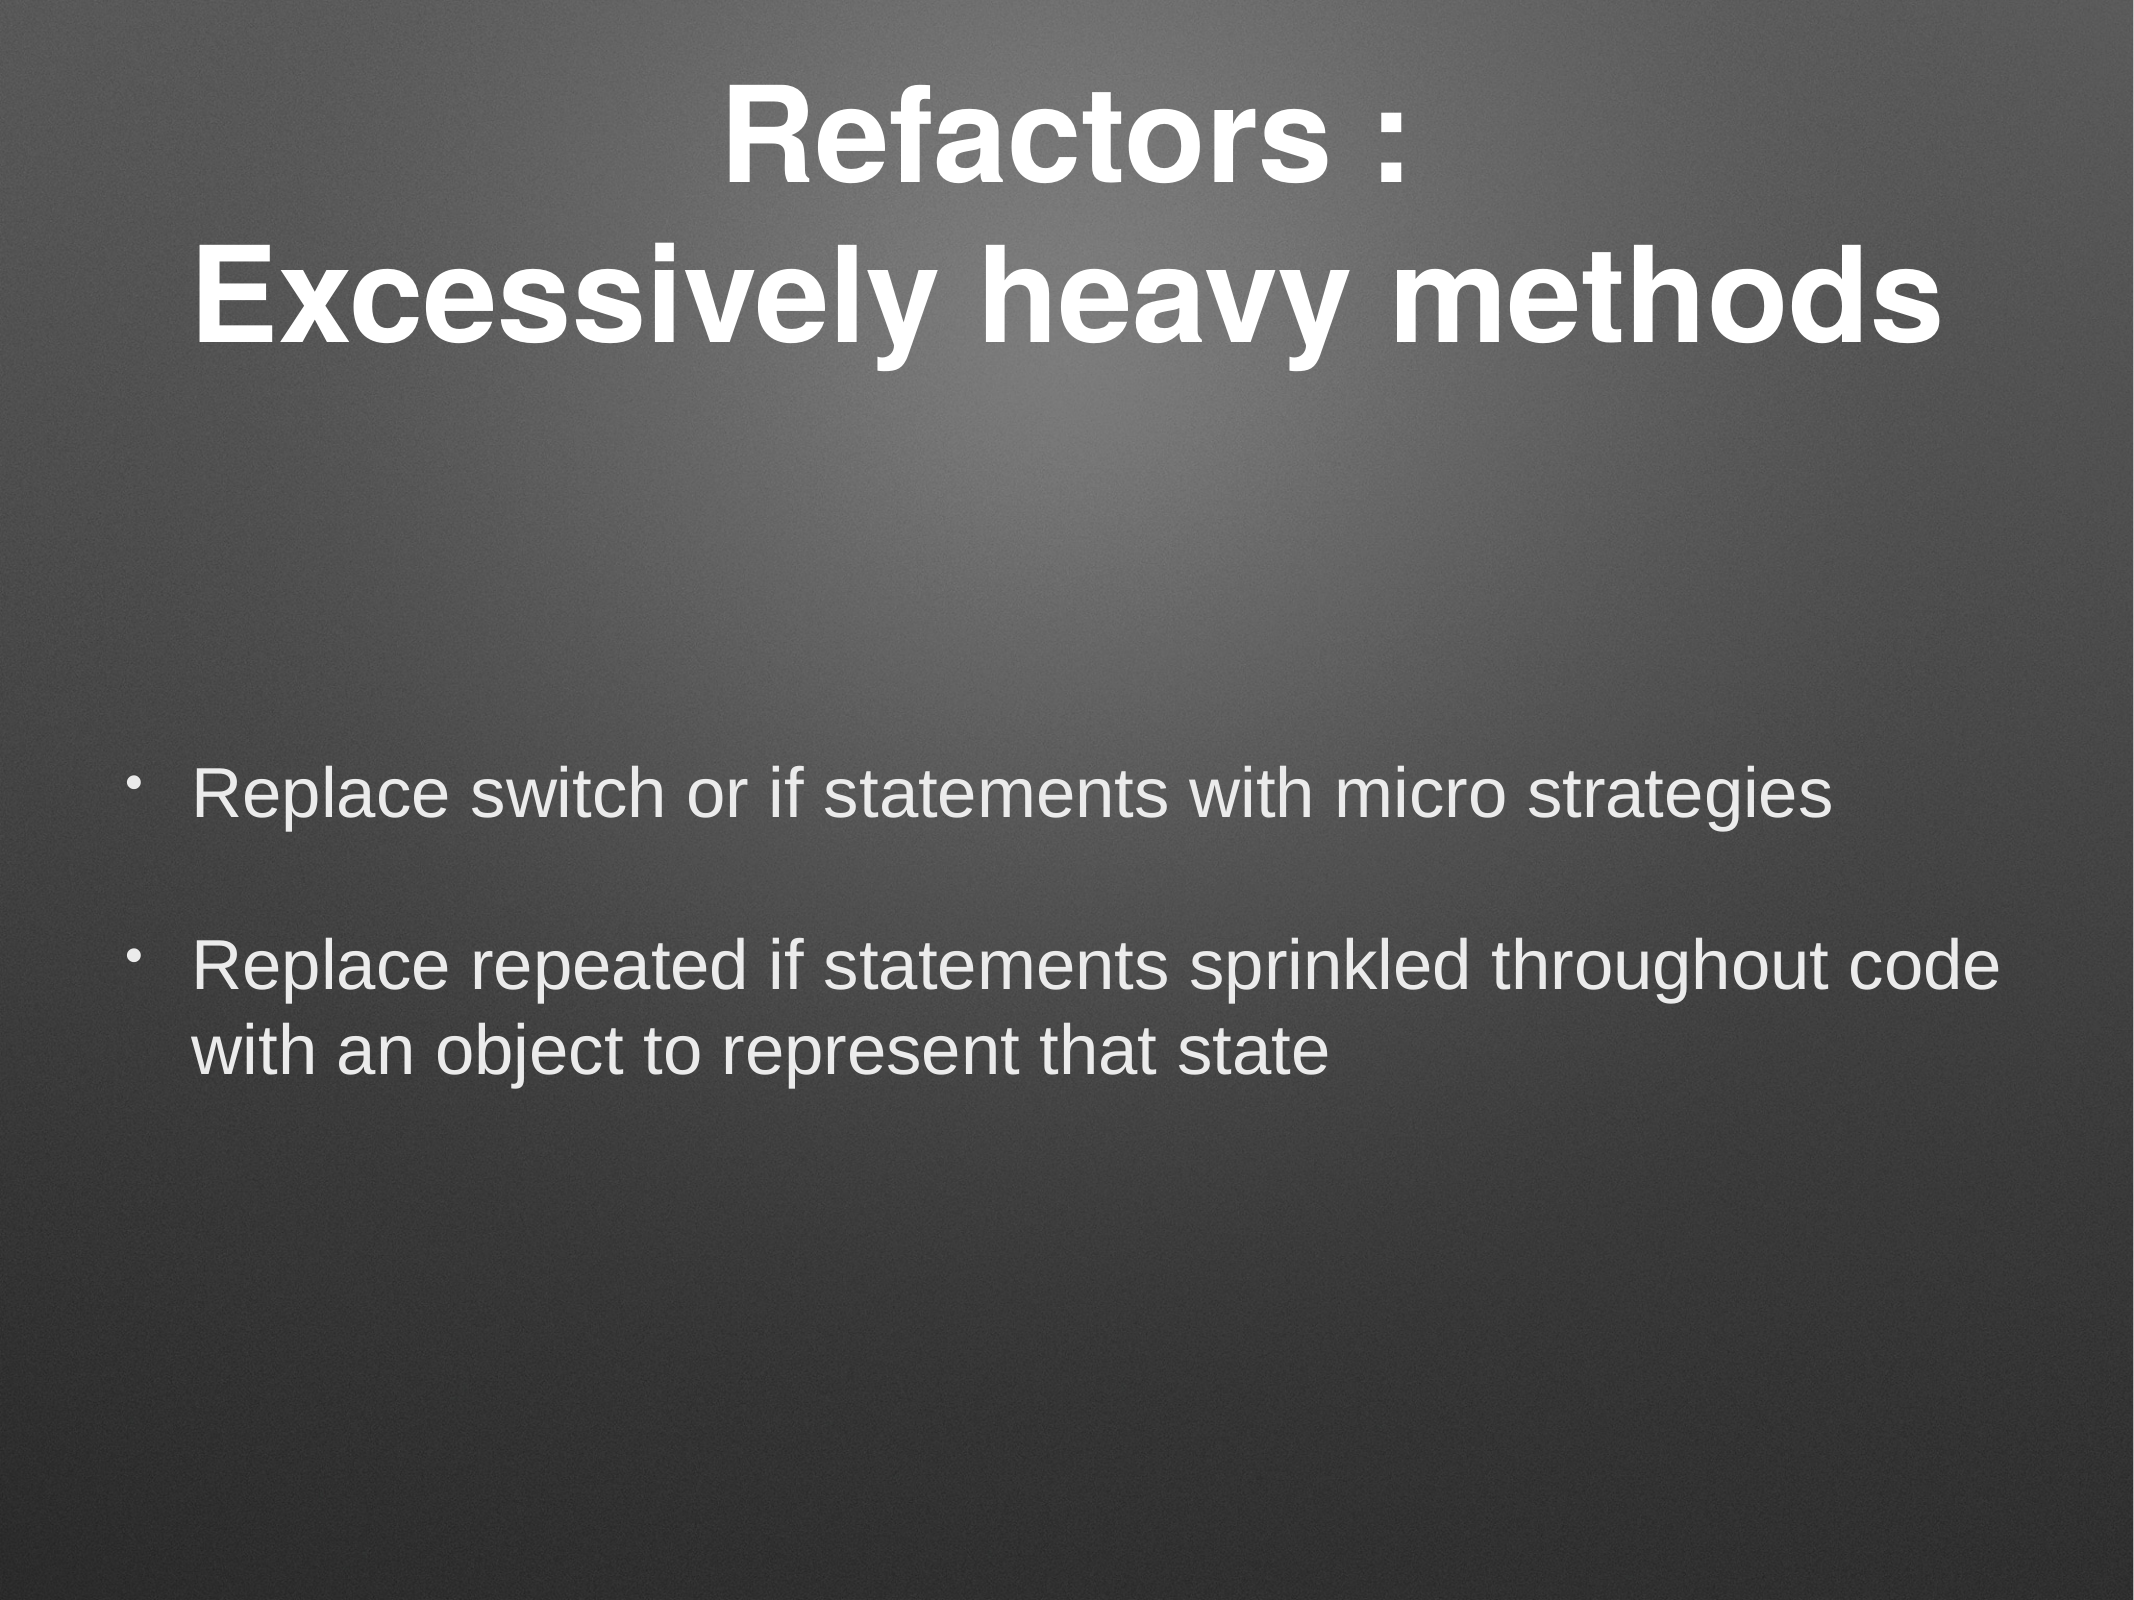

# Refactors :
Excessively heavy methods
Replace switch or if statements with micro strategies
Replace repeated if statements sprinkled throughout code with an object to represent that state